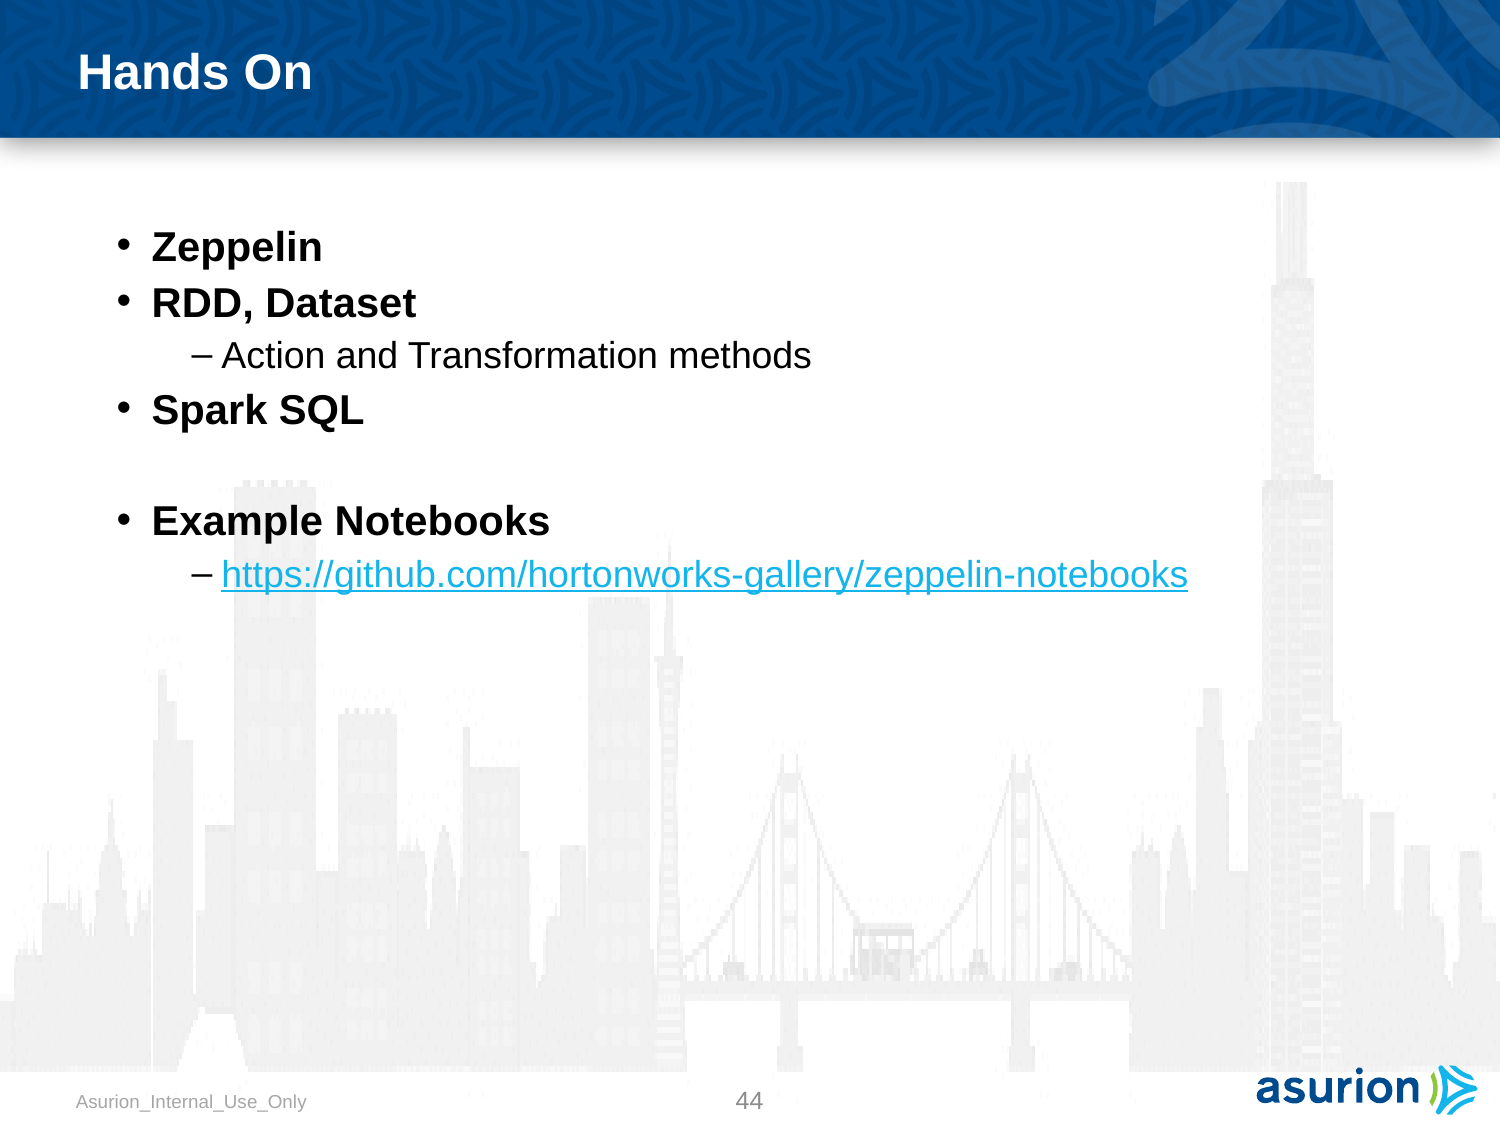

# Hands On
Zeppelin
RDD, Dataset
Action and Transformation methods
Spark SQL

Example Notebooks
https://github.com/hortonworks-gallery/zeppelin-notebooks